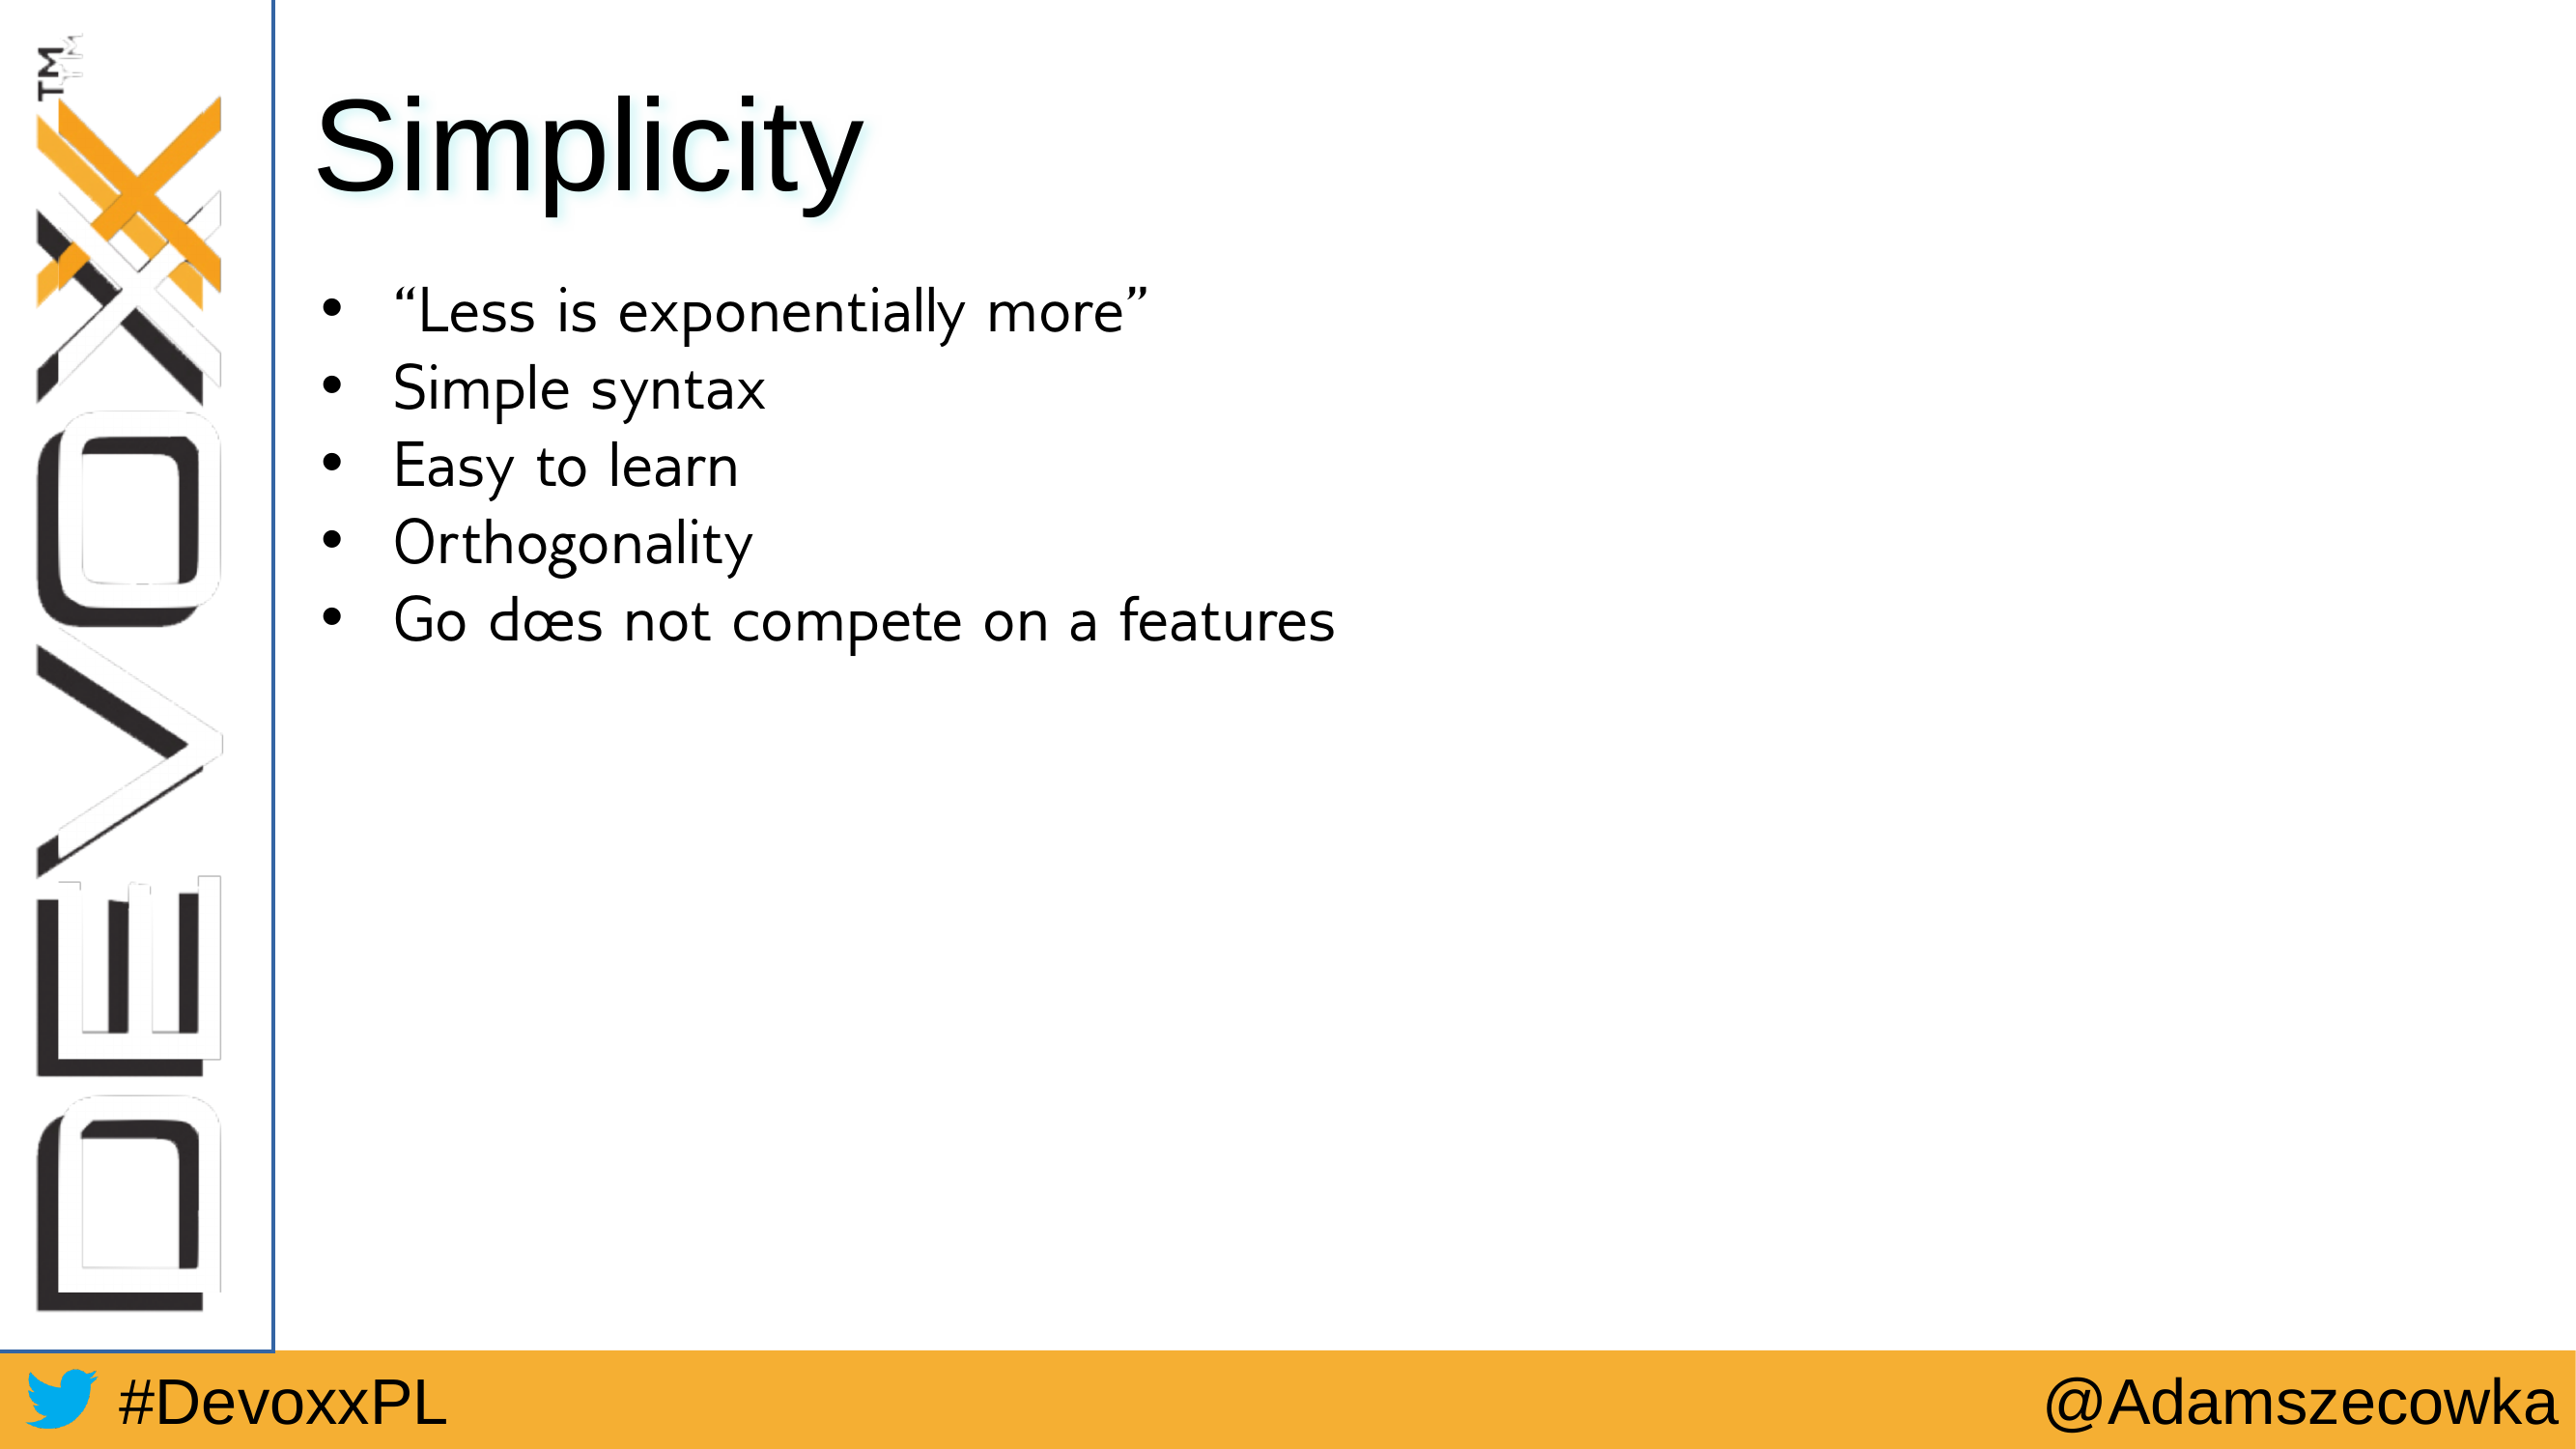

# Simplicity
“Less is exponentially more”
Simple syntax
Easy to learn
Orthogonality
Go does not compete on a features